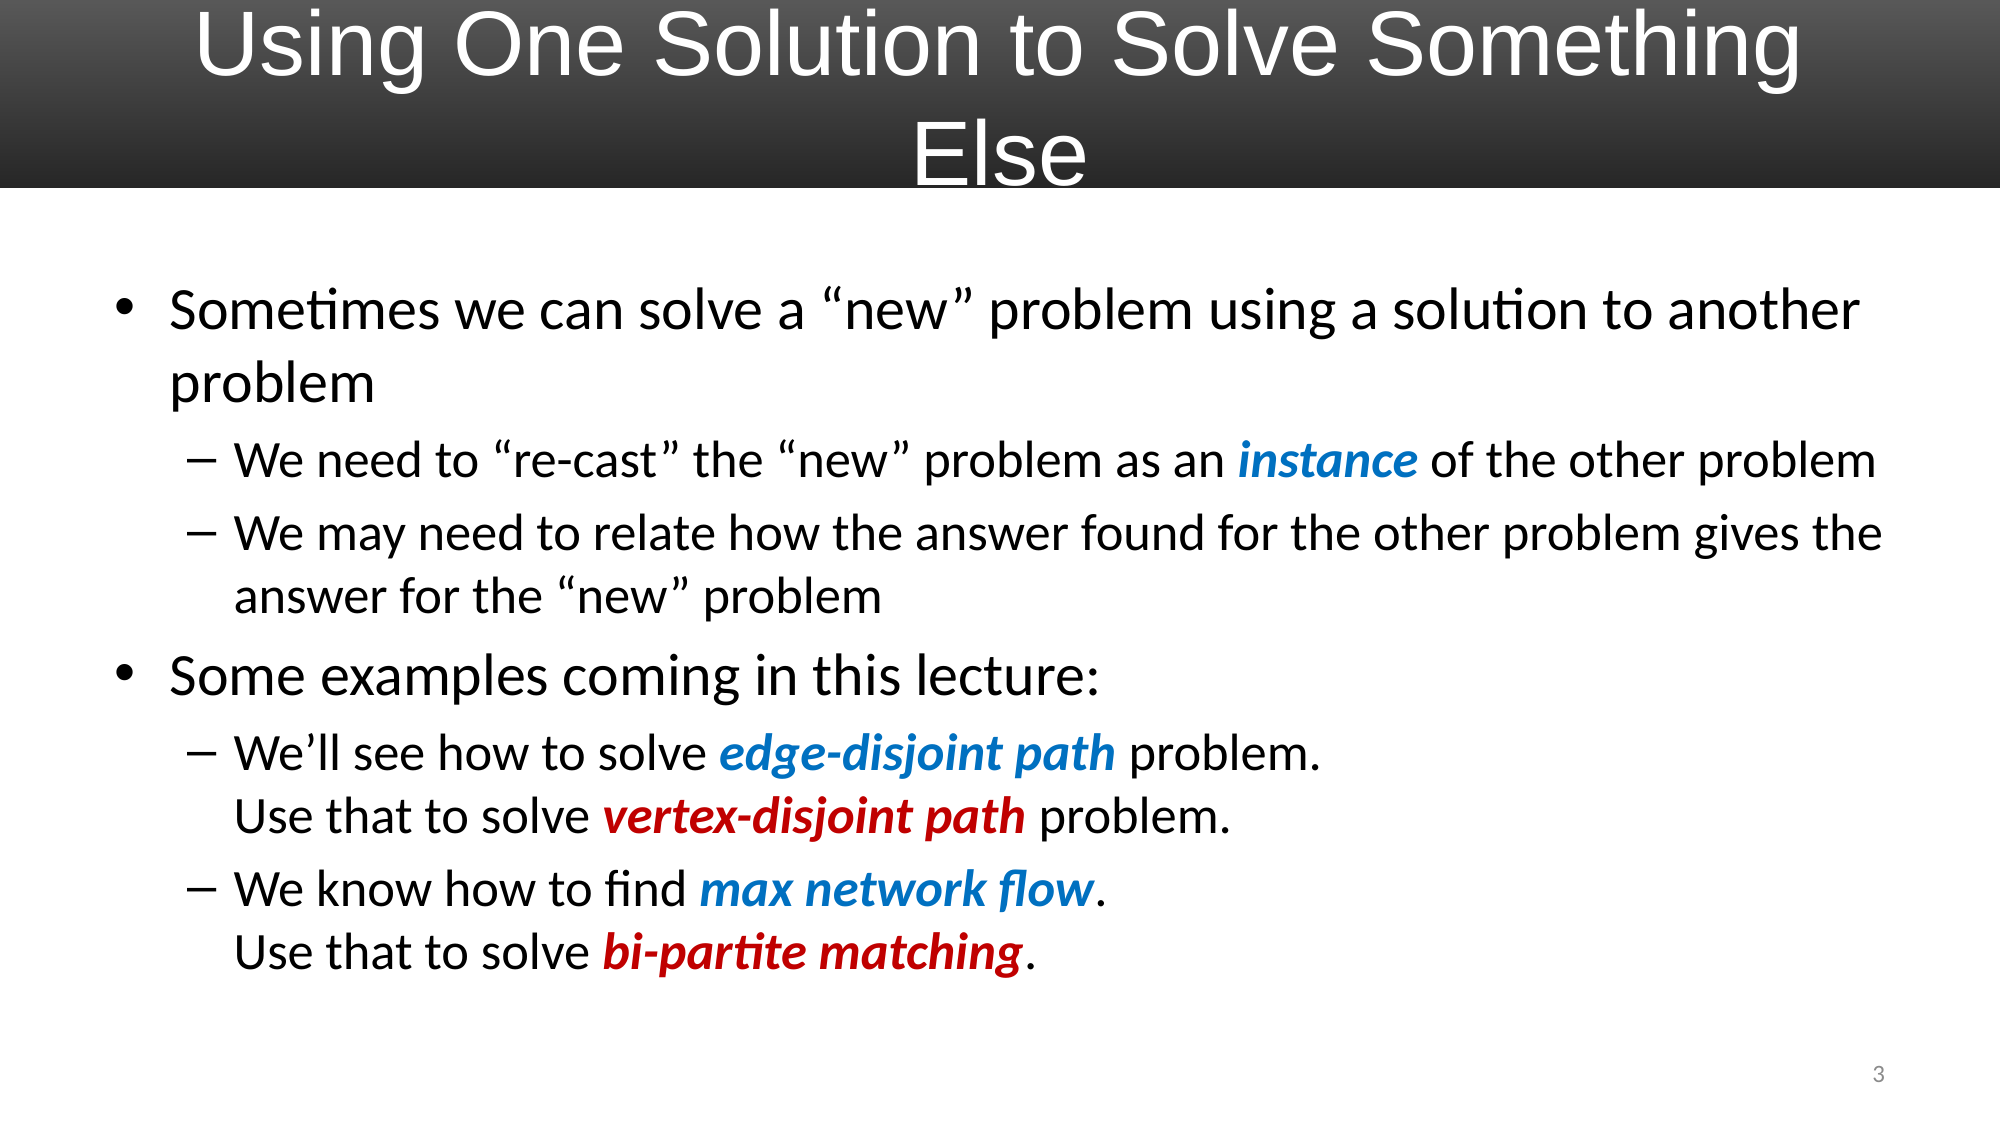

# Using One Solution to Solve Something Else
Sometimes we can solve a “new” problem using a solution to another problem
We need to “re-cast” the “new” problem as an instance of the other problem
We may need to relate how the answer found for the other problem gives the answer for the “new” problem
Some examples coming in this lecture:
We’ll see how to solve edge-disjoint path problem.
Use that to solve vertex-disjoint path problem.
We know how to find max network flow.
Use that to solve bi-partite matching.

3